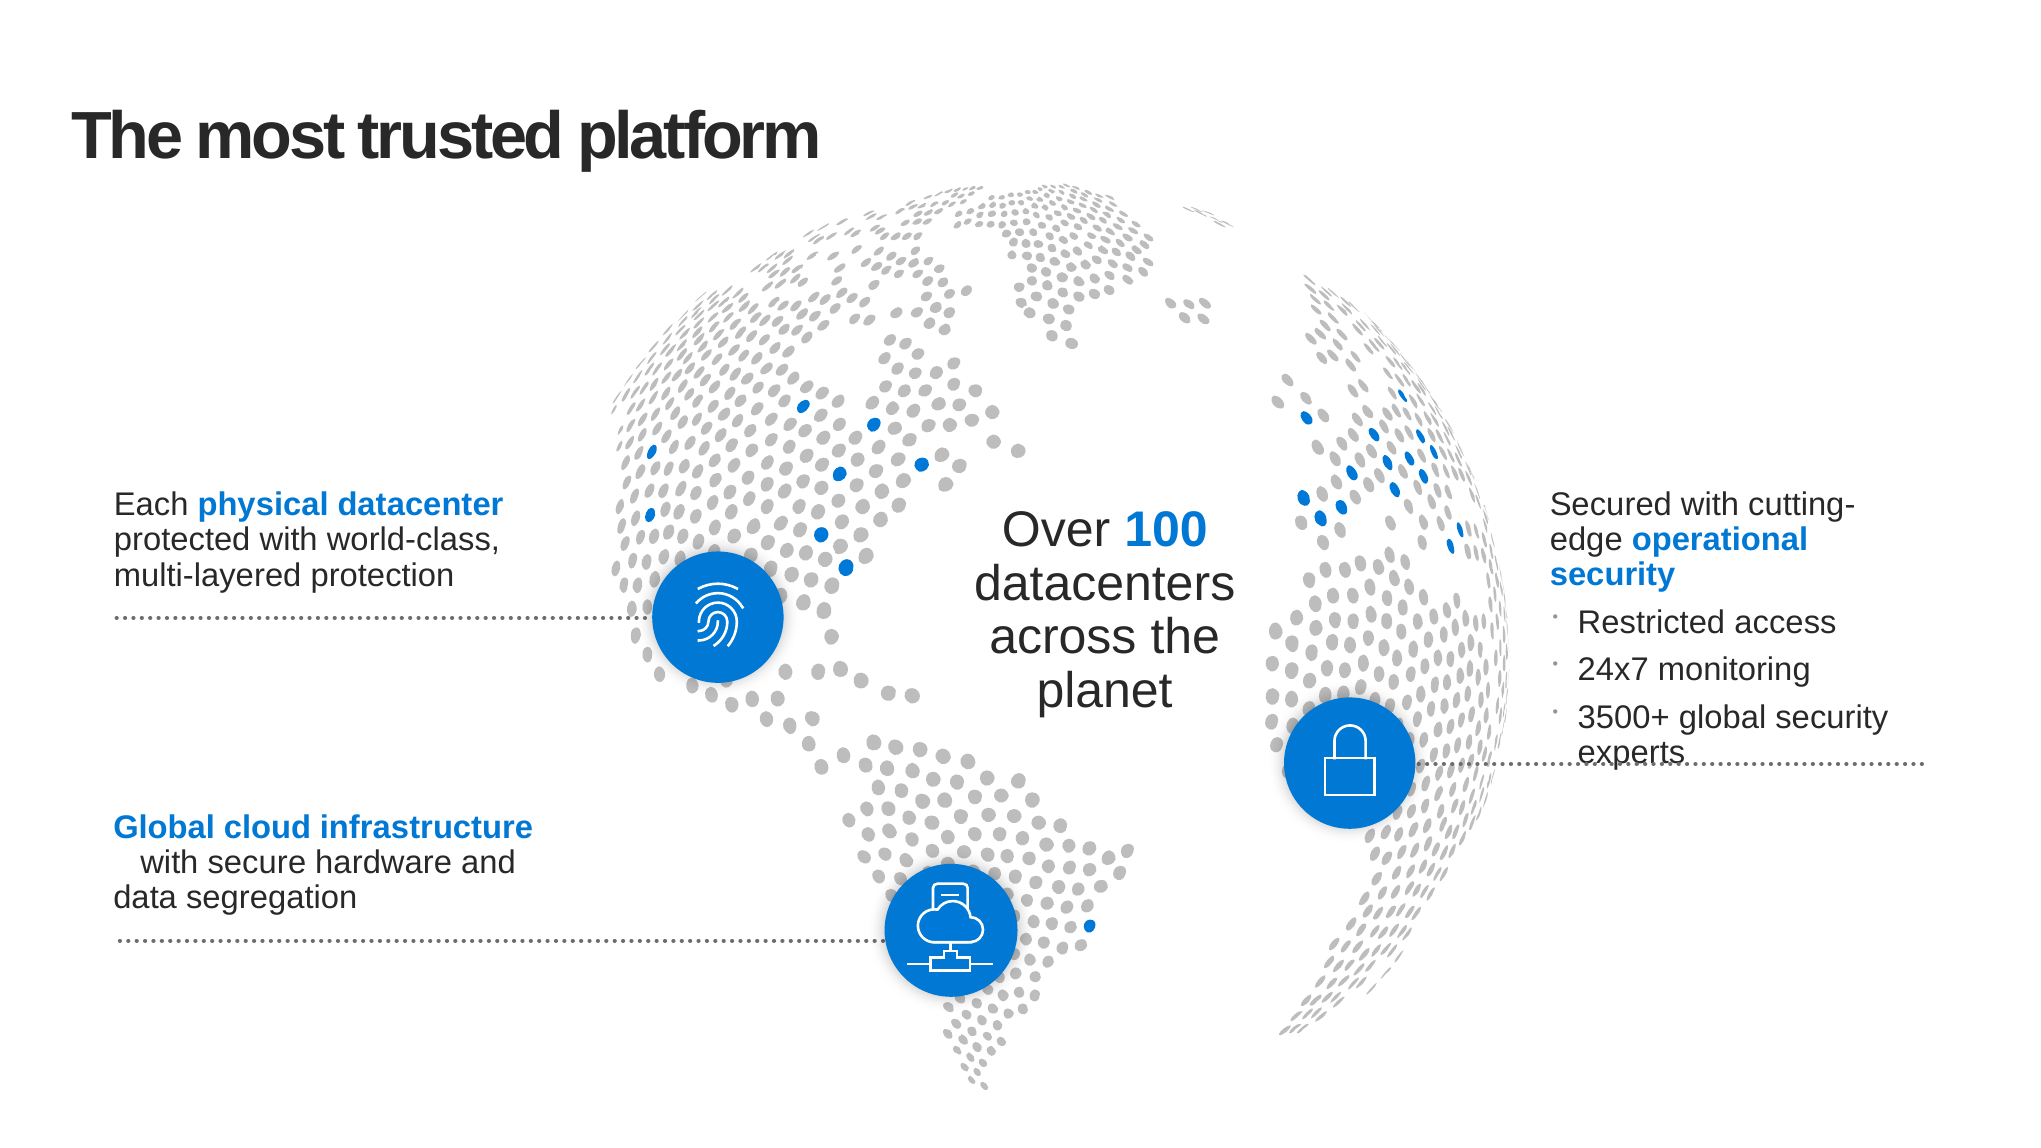

# The most trusted platform

Over 100 datacenters across the planet
Secured with cutting-edge operational security
Restricted access
24x7 monitoring
3500+ global security experts
Each physical datacenter protected with world-class, multi-layered protection

Global cloud infrastructure    with secure hardware and data segregation